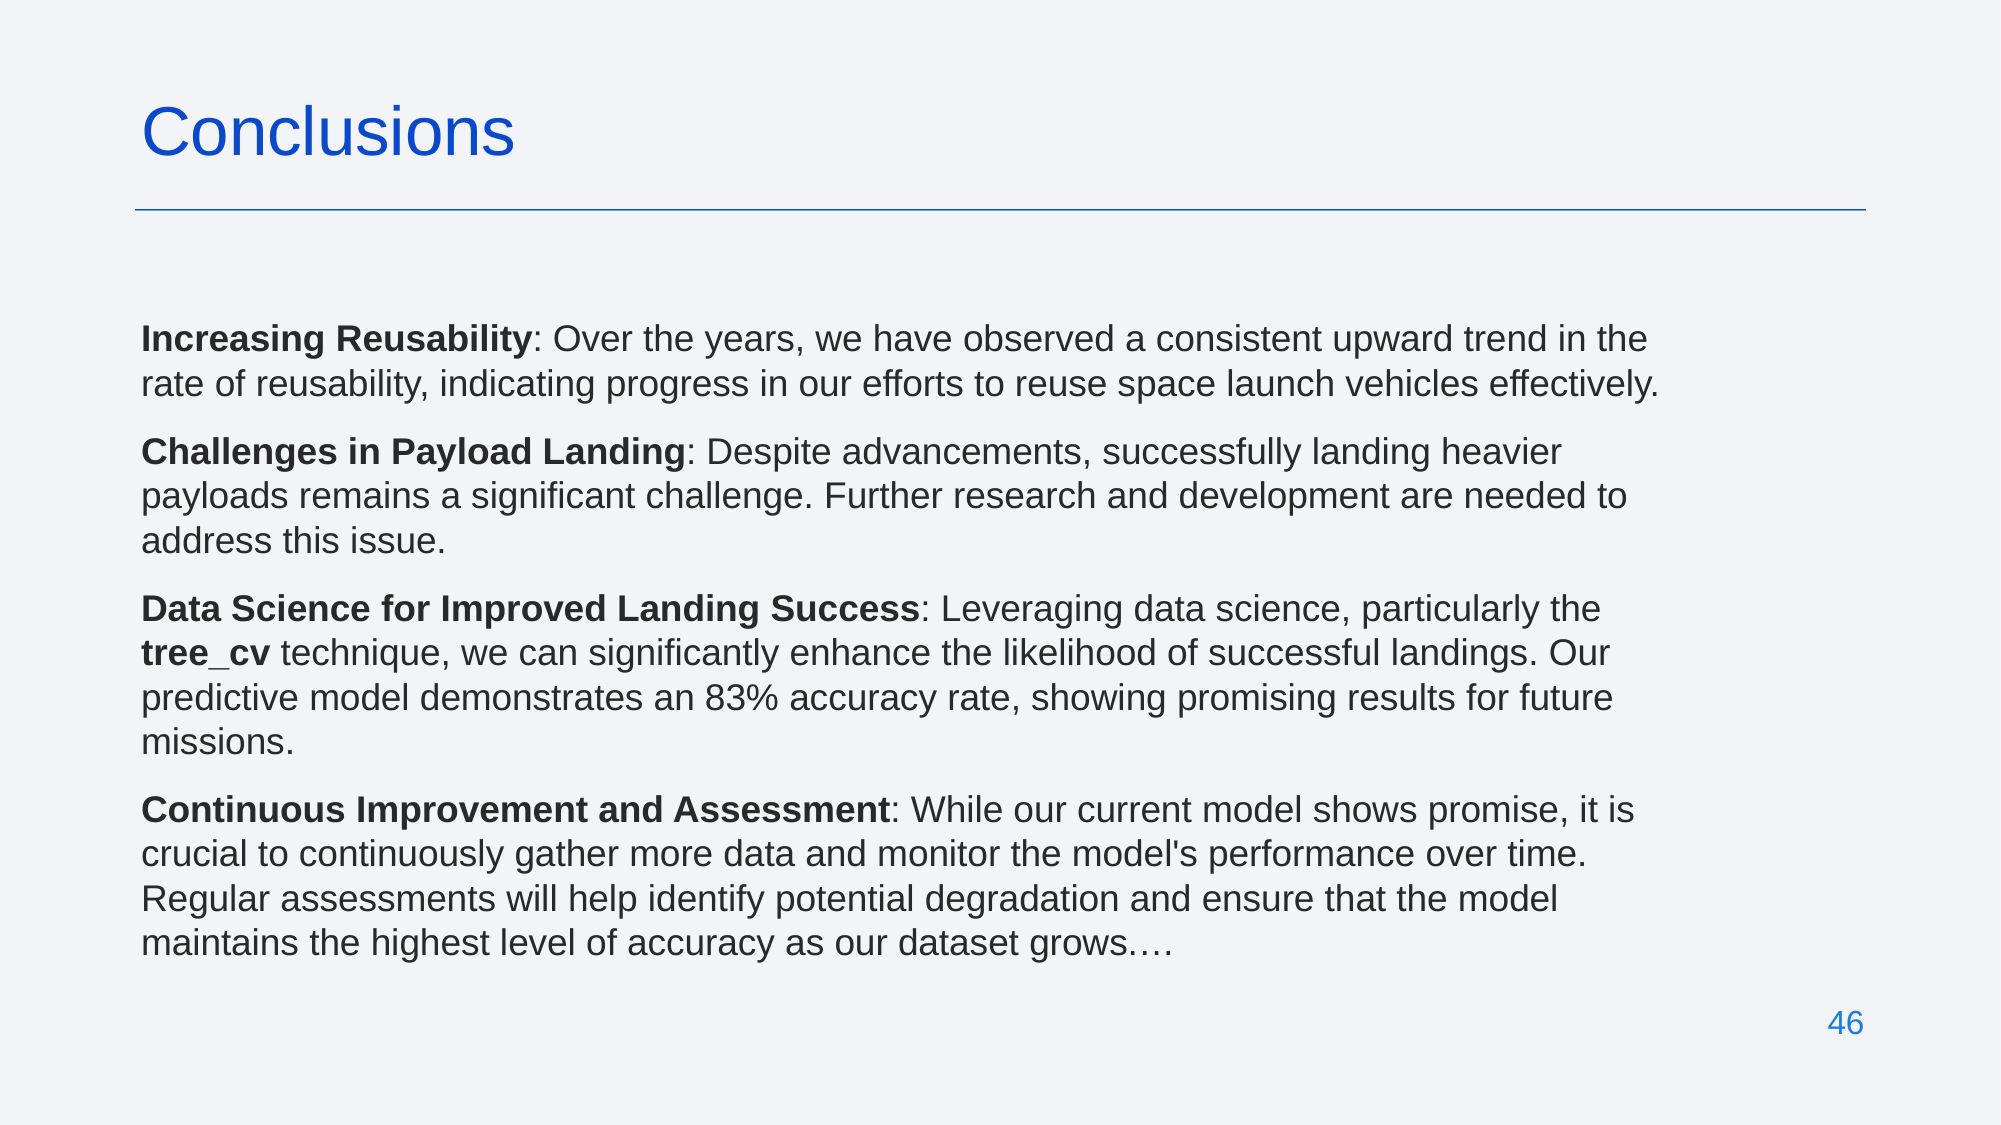

Conclusions
Increasing Reusability: Over the years, we have observed a consistent upward trend in the rate of reusability, indicating progress in our efforts to reuse space launch vehicles effectively.
Challenges in Payload Landing: Despite advancements, successfully landing heavier payloads remains a significant challenge. Further research and development are needed to address this issue.
Data Science for Improved Landing Success: Leveraging data science, particularly the tree_cv technique, we can significantly enhance the likelihood of successful landings. Our predictive model demonstrates an 83% accuracy rate, showing promising results for future missions.
Continuous Improvement and Assessment: While our current model shows promise, it is crucial to continuously gather more data and monitor the model's performance over time. Regular assessments will help identify potential degradation and ensure that the model maintains the highest level of accuracy as our dataset grows.…
46